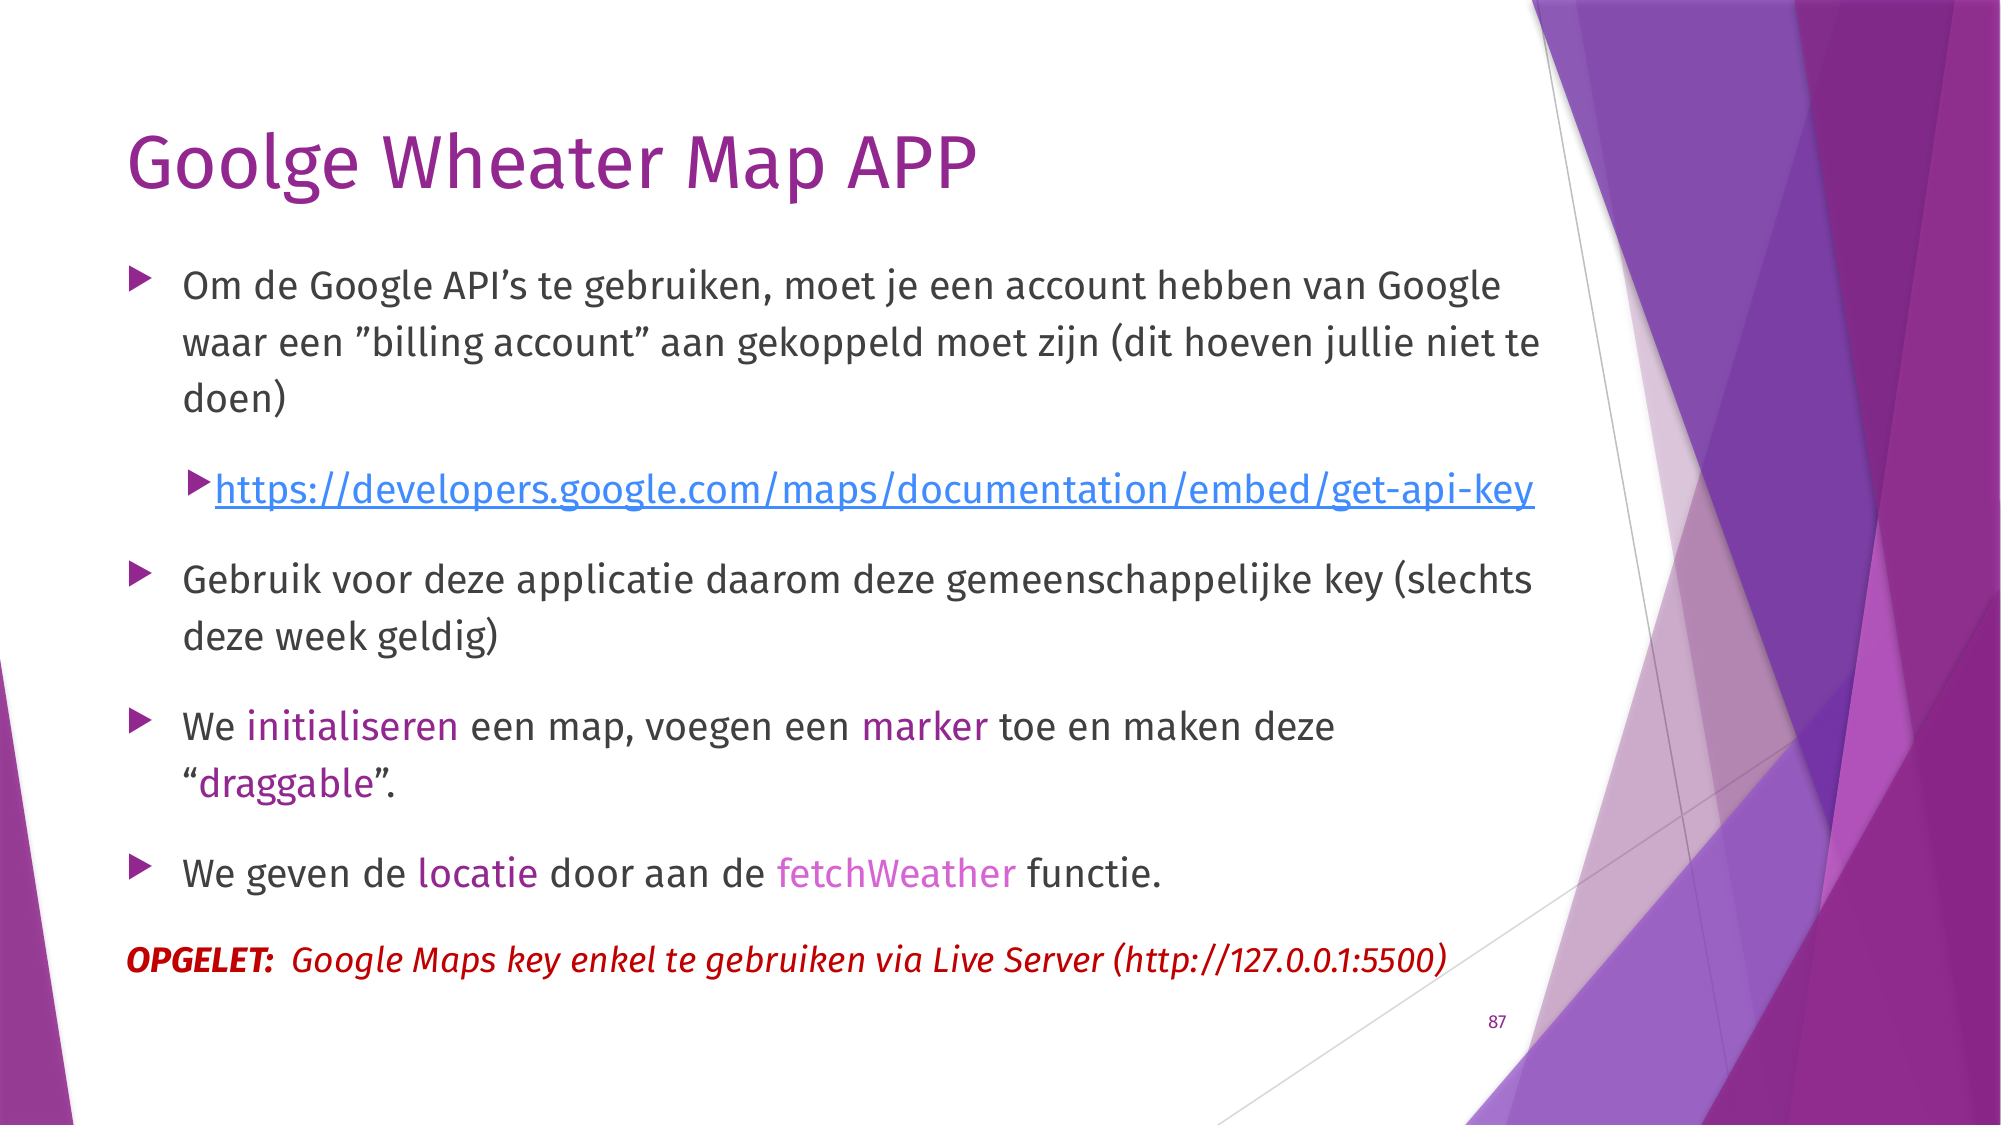

# Goolge Wheater Map APP
Om de Google API’s te gebruiken, moet je een account hebben van Google waar een ”billing account” aan gekoppeld moet zijn (dit hoeven jullie niet te doen)
https://developers.google.com/maps/documentation/embed/get-api-key
Gebruik voor deze applicatie daarom deze gemeenschappelijke key (slechts deze week geldig)
We initialiseren een map, voegen een marker toe en maken deze “draggable”.
We geven de locatie door aan de fetchWeather functie.
OPGELET:  Google Maps key enkel te gebruiken via Live Server (http://127.0.0.1:5500)
87